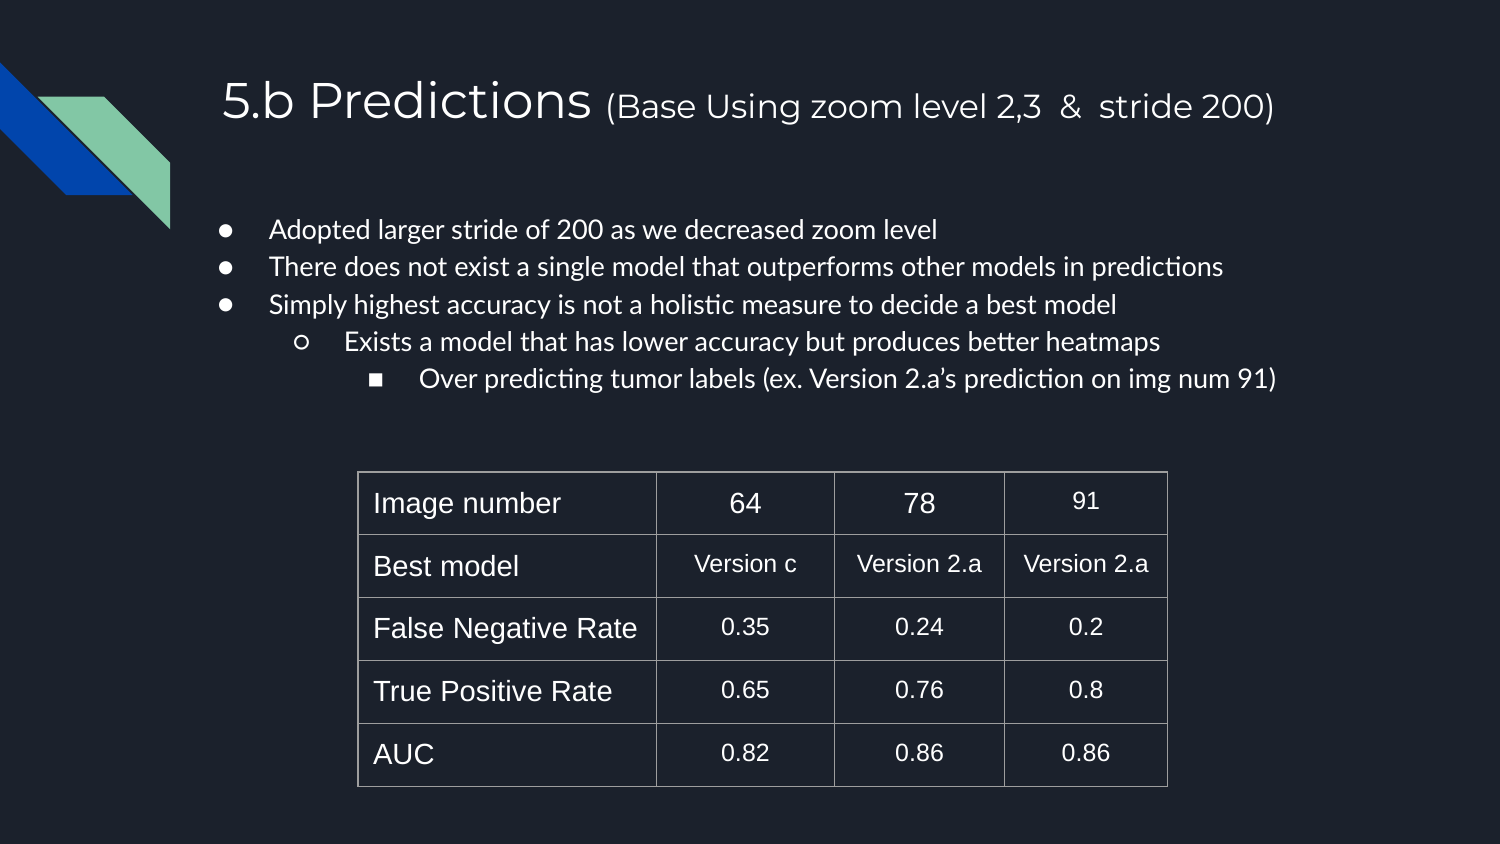

# 5.b Predictions (Base Using zoom level 2,3  &  stride 200)
Adopted larger stride of 200 as we decreased zoom level
There does not exist a single model that outperforms other models in predictions
Simply highest accuracy is not a holistic measure to decide a best model
Exists a model that has lower accuracy but produces better heatmaps
Over predicting tumor labels (ex. Version 2.a’s prediction on img num 91)

| Image number | 64 | 78 | 91 |
| --- | --- | --- | --- |
| Best model | Version c | Version 2.a | Version 2.a |
| False Negative Rate | 0.35 | 0.24 | 0.2 |
| True Positive Rate | 0.65 | 0.76 | 0.8 |
| AUC | 0.82 | 0.86 | 0.86 |